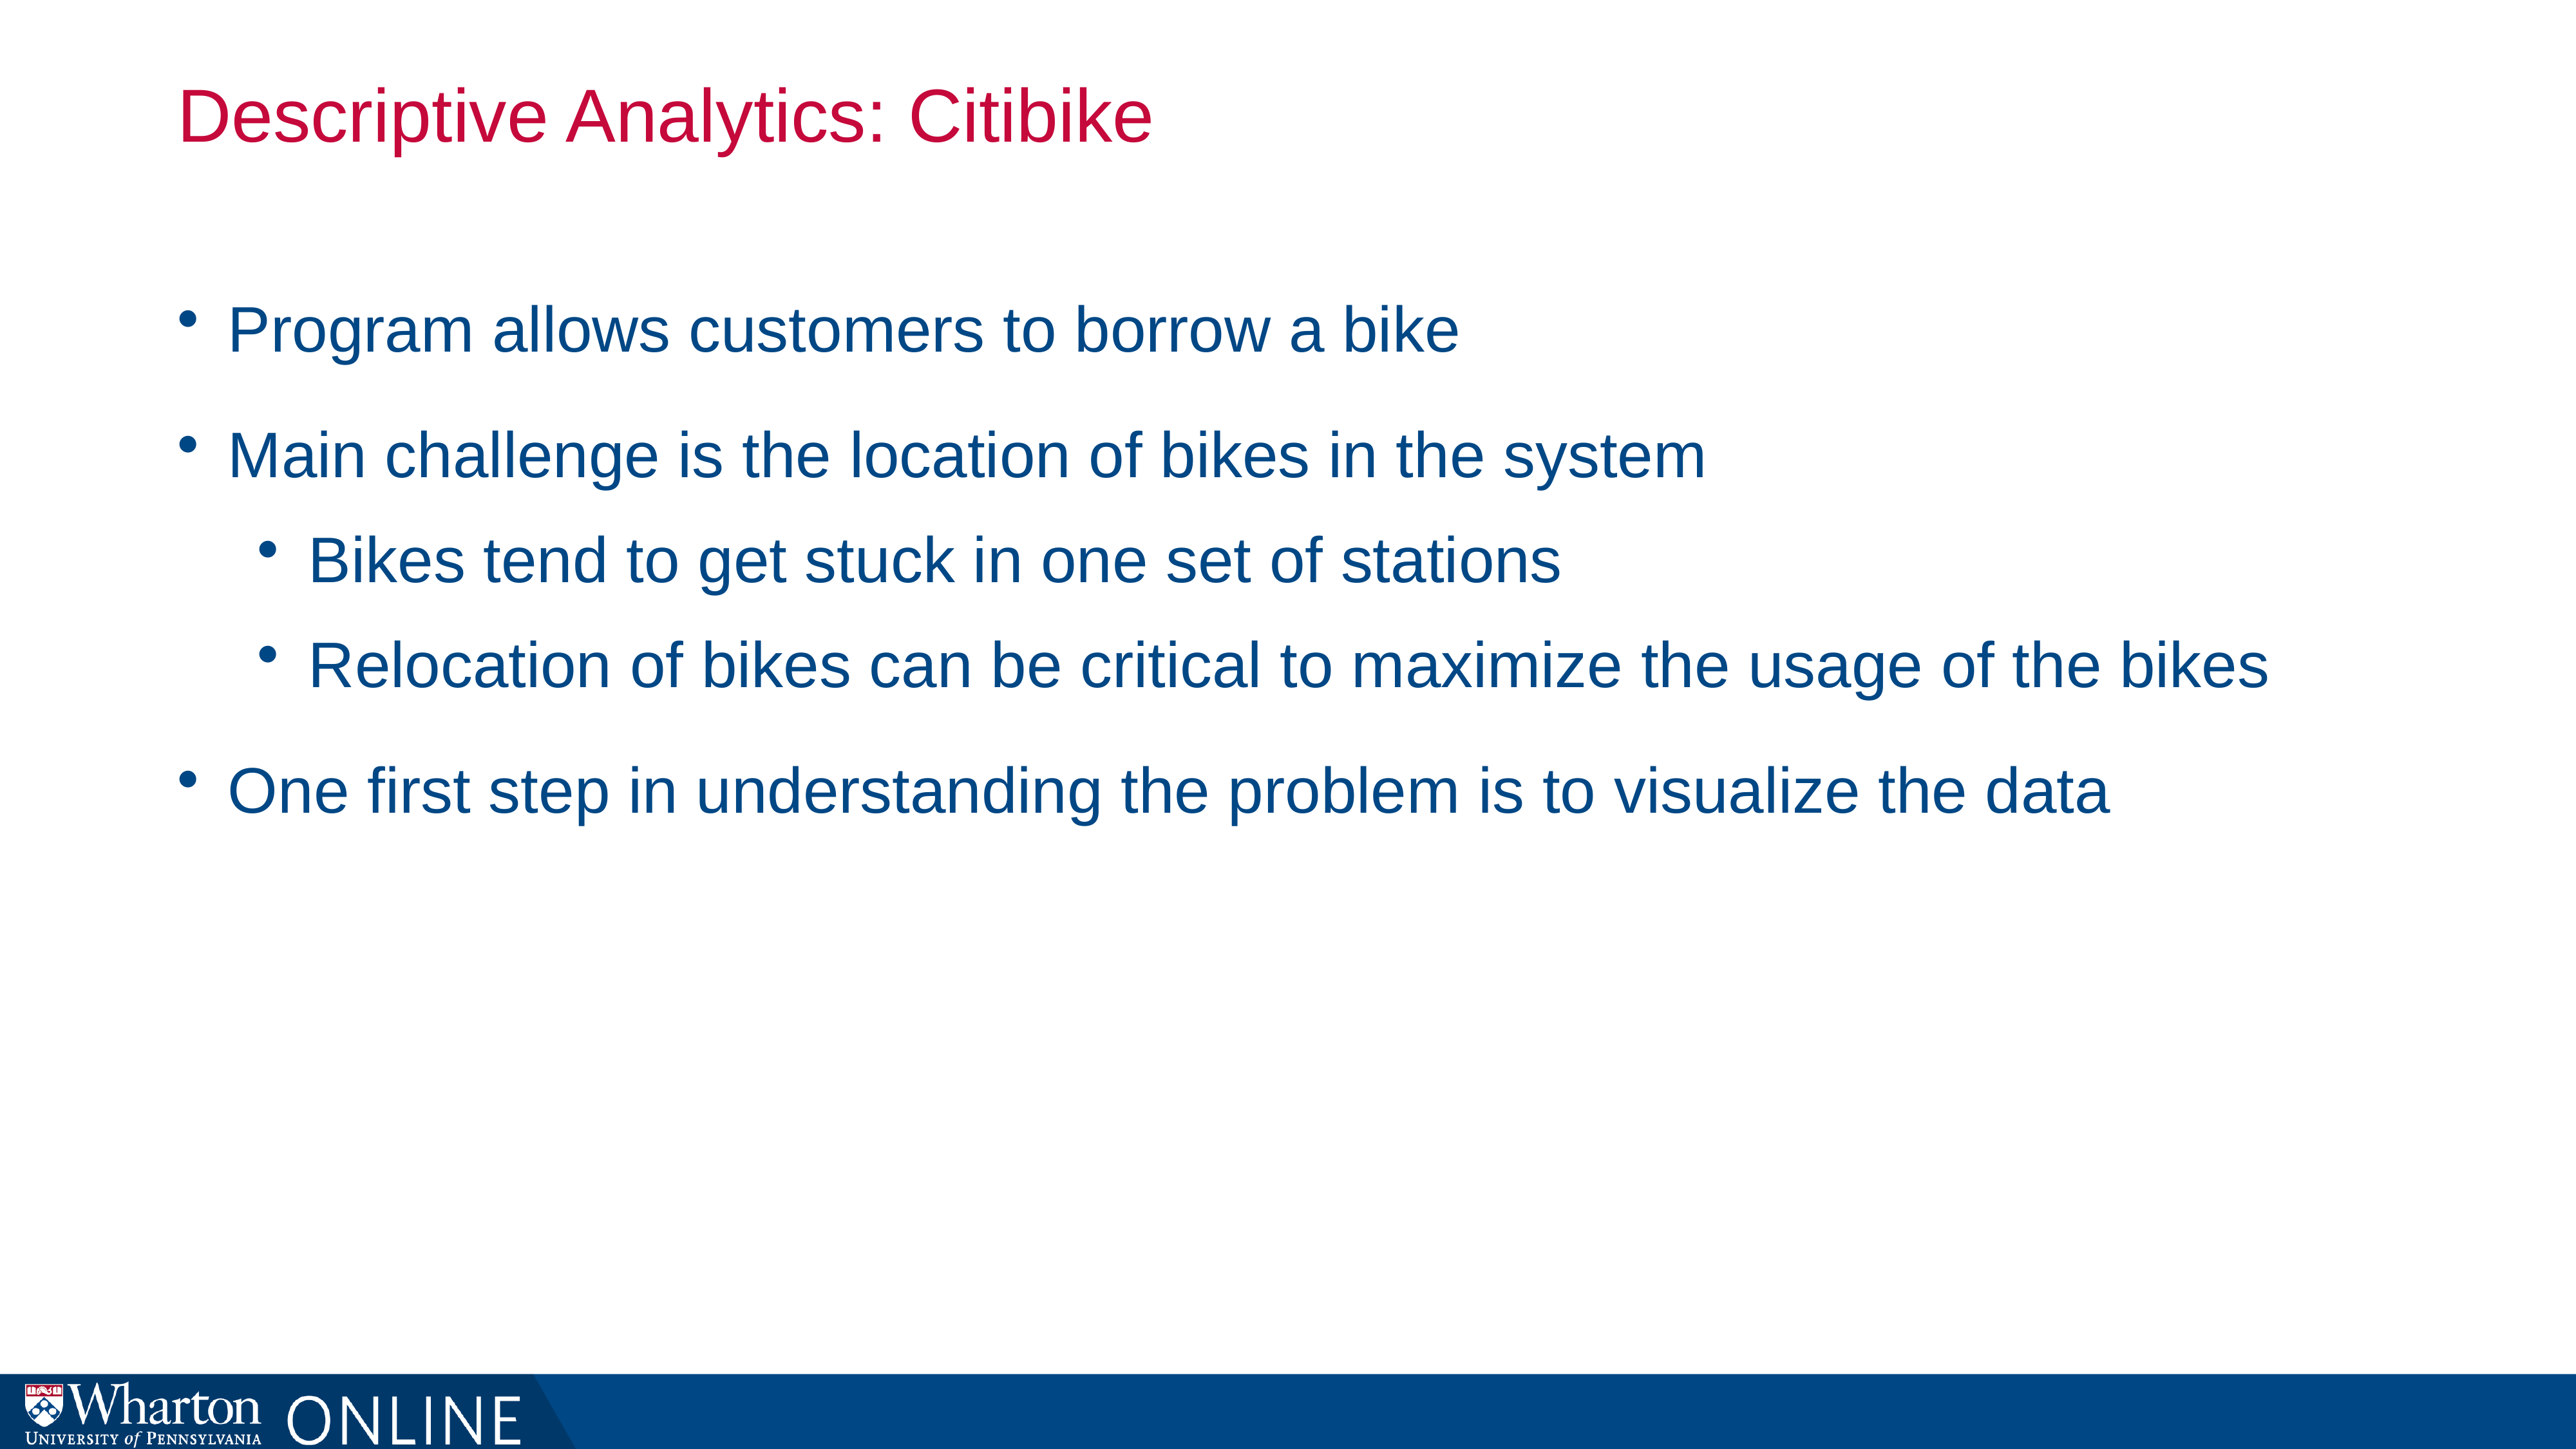

# Descriptive Analytics: Citibike
Program allows customers to borrow a bike
Main challenge is the location of bikes in the system
Bikes tend to get stuck in one set of stations
Relocation of bikes can be critical to maximize the usage of the bikes
One first step in understanding the problem is to visualize the data